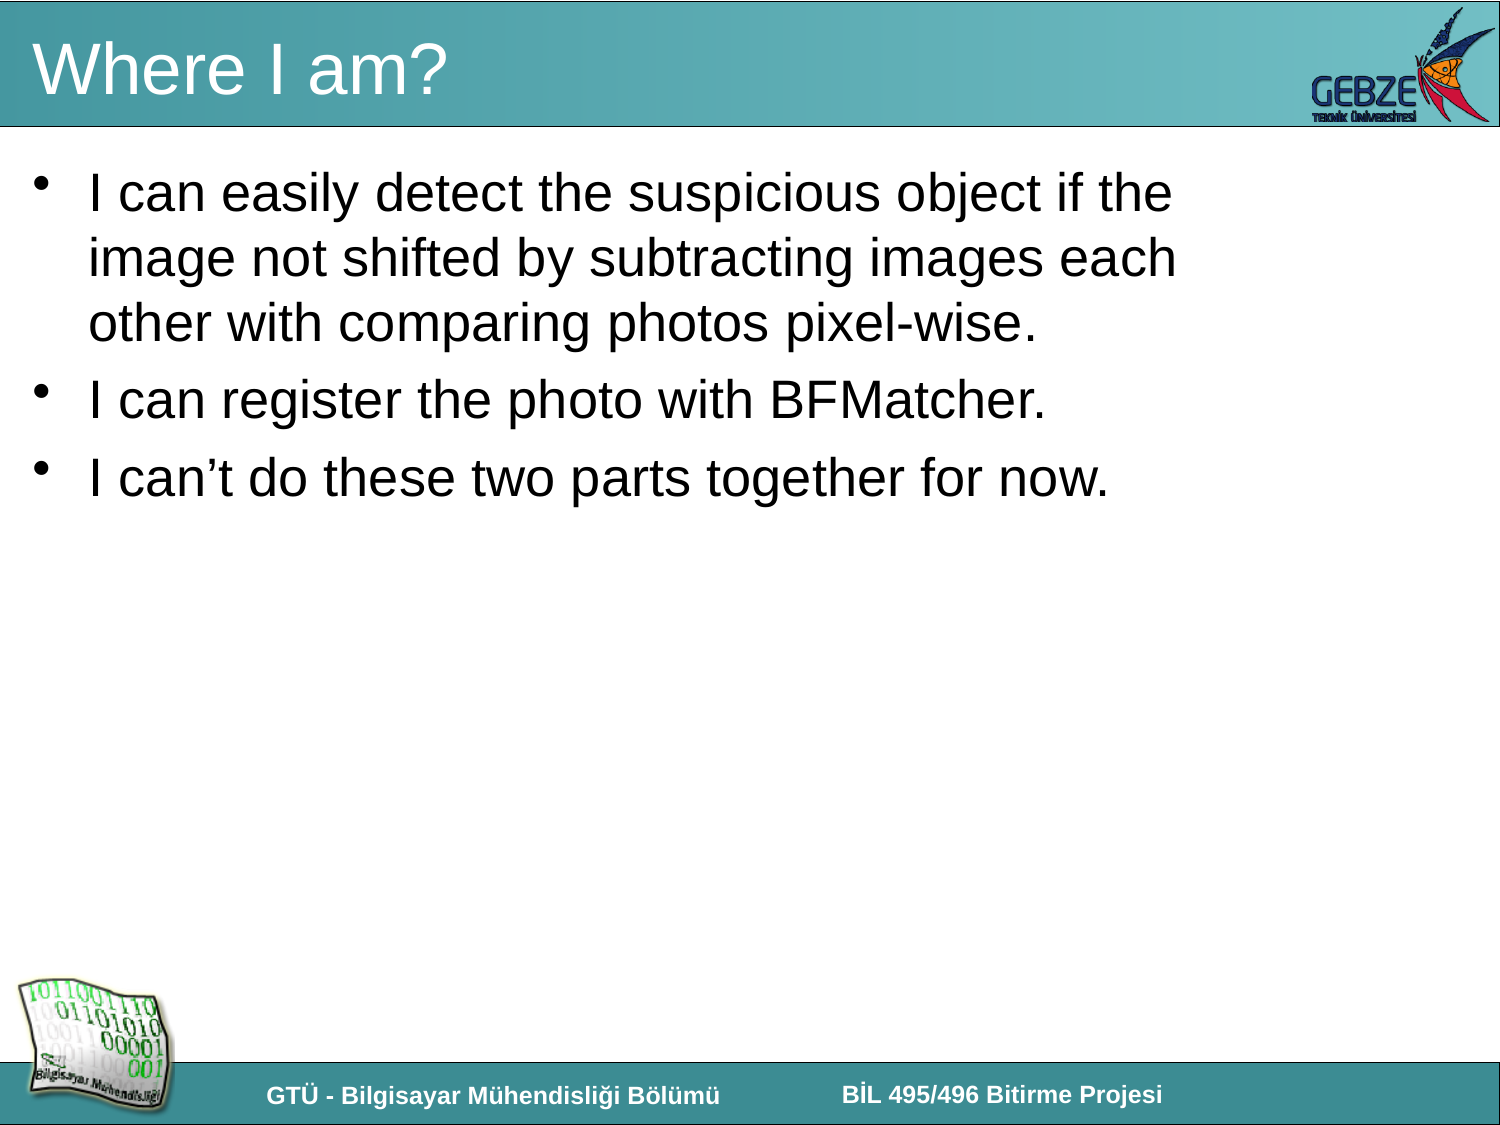

# Where I am?
I can easily detect the suspicious object if the image not shifted by subtracting images each other with comparing photos pixel-wise.
I can register the photo with BFMatcher.
I can’t do these two parts together for now.
5